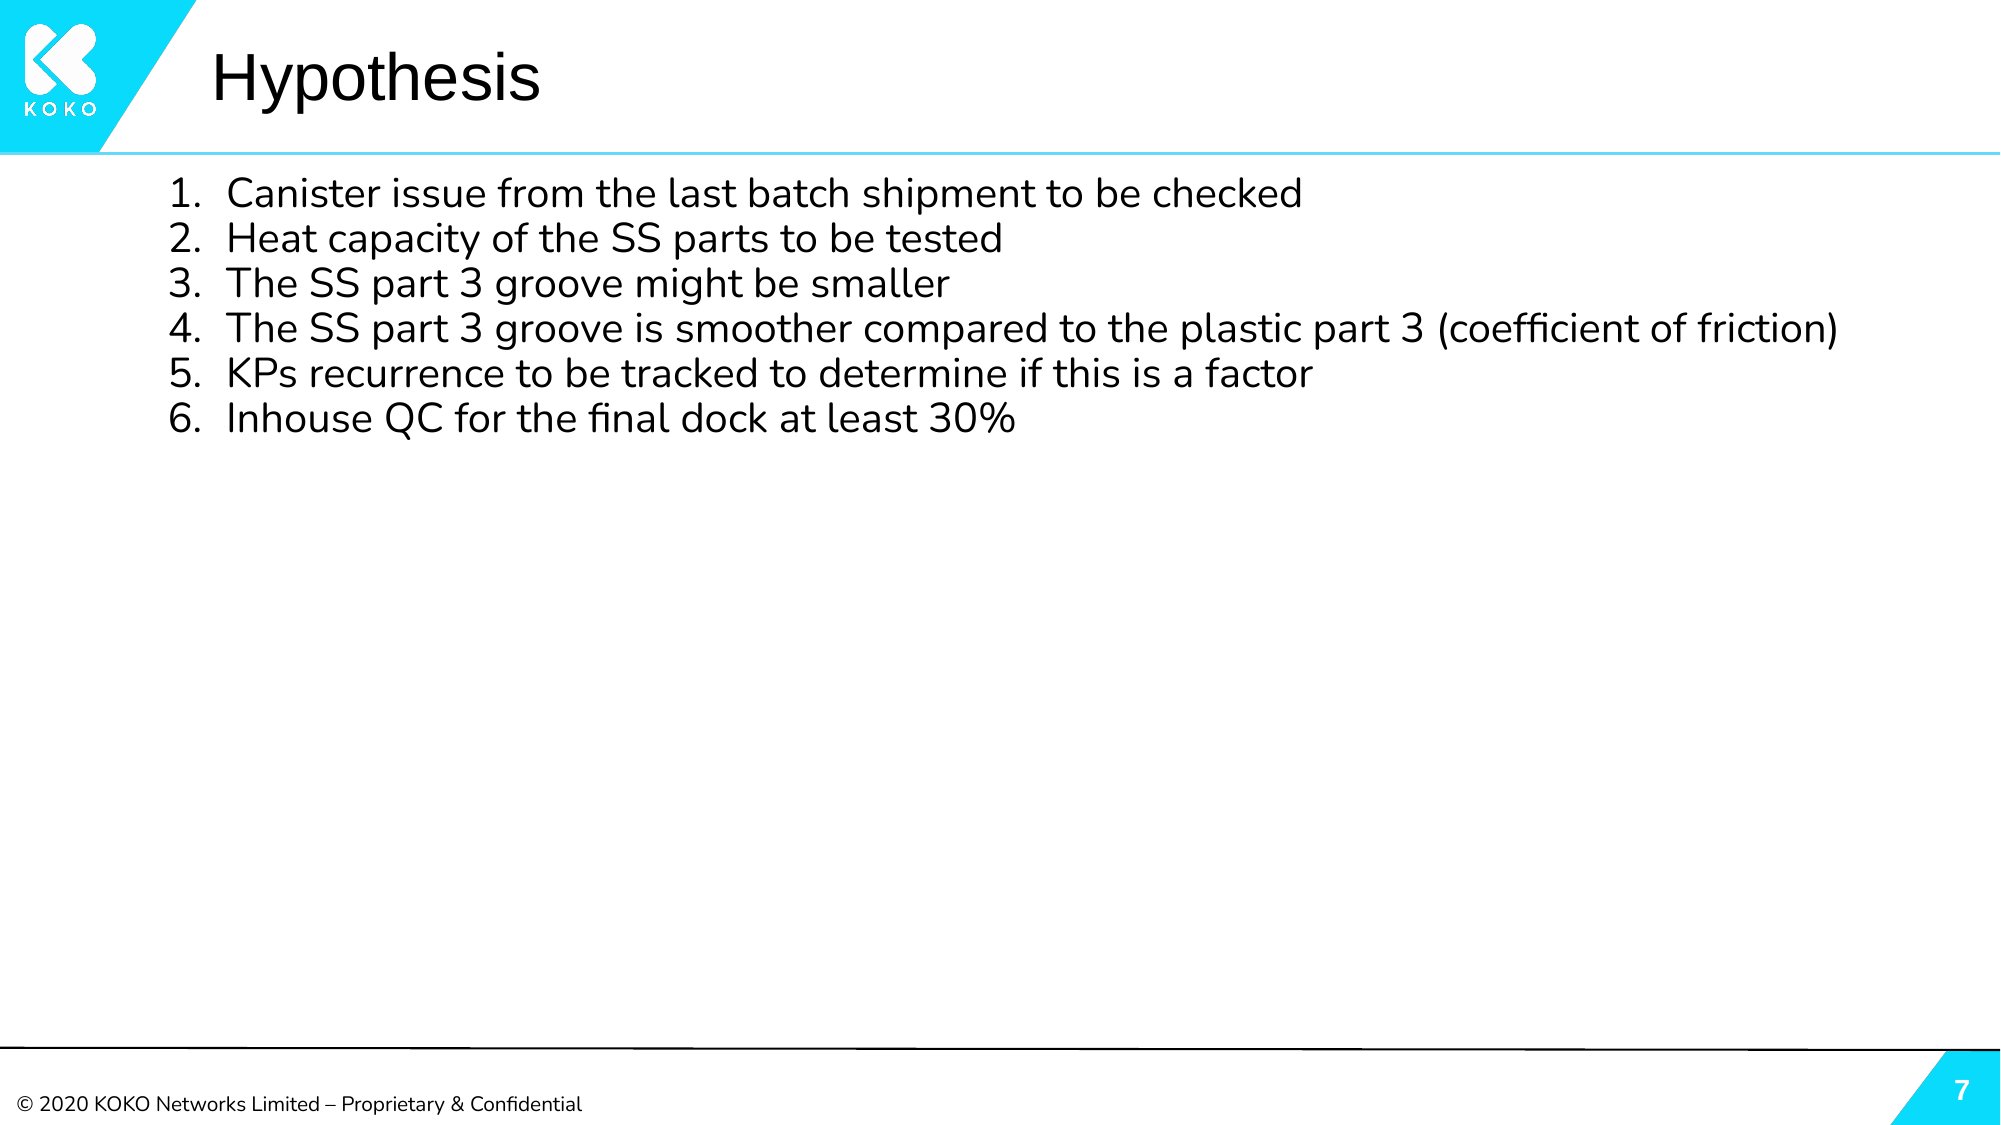

# Hypothesis
Canister issue from the last batch shipment to be checked
Heat capacity of the SS parts to be tested
The SS part 3 groove might be smaller
The SS part 3 groove is smoother compared to the plastic part 3 (coefficient of friction)
KPs recurrence to be tracked to determine if this is a factor
Inhouse QC for the final dock at least 30%
7